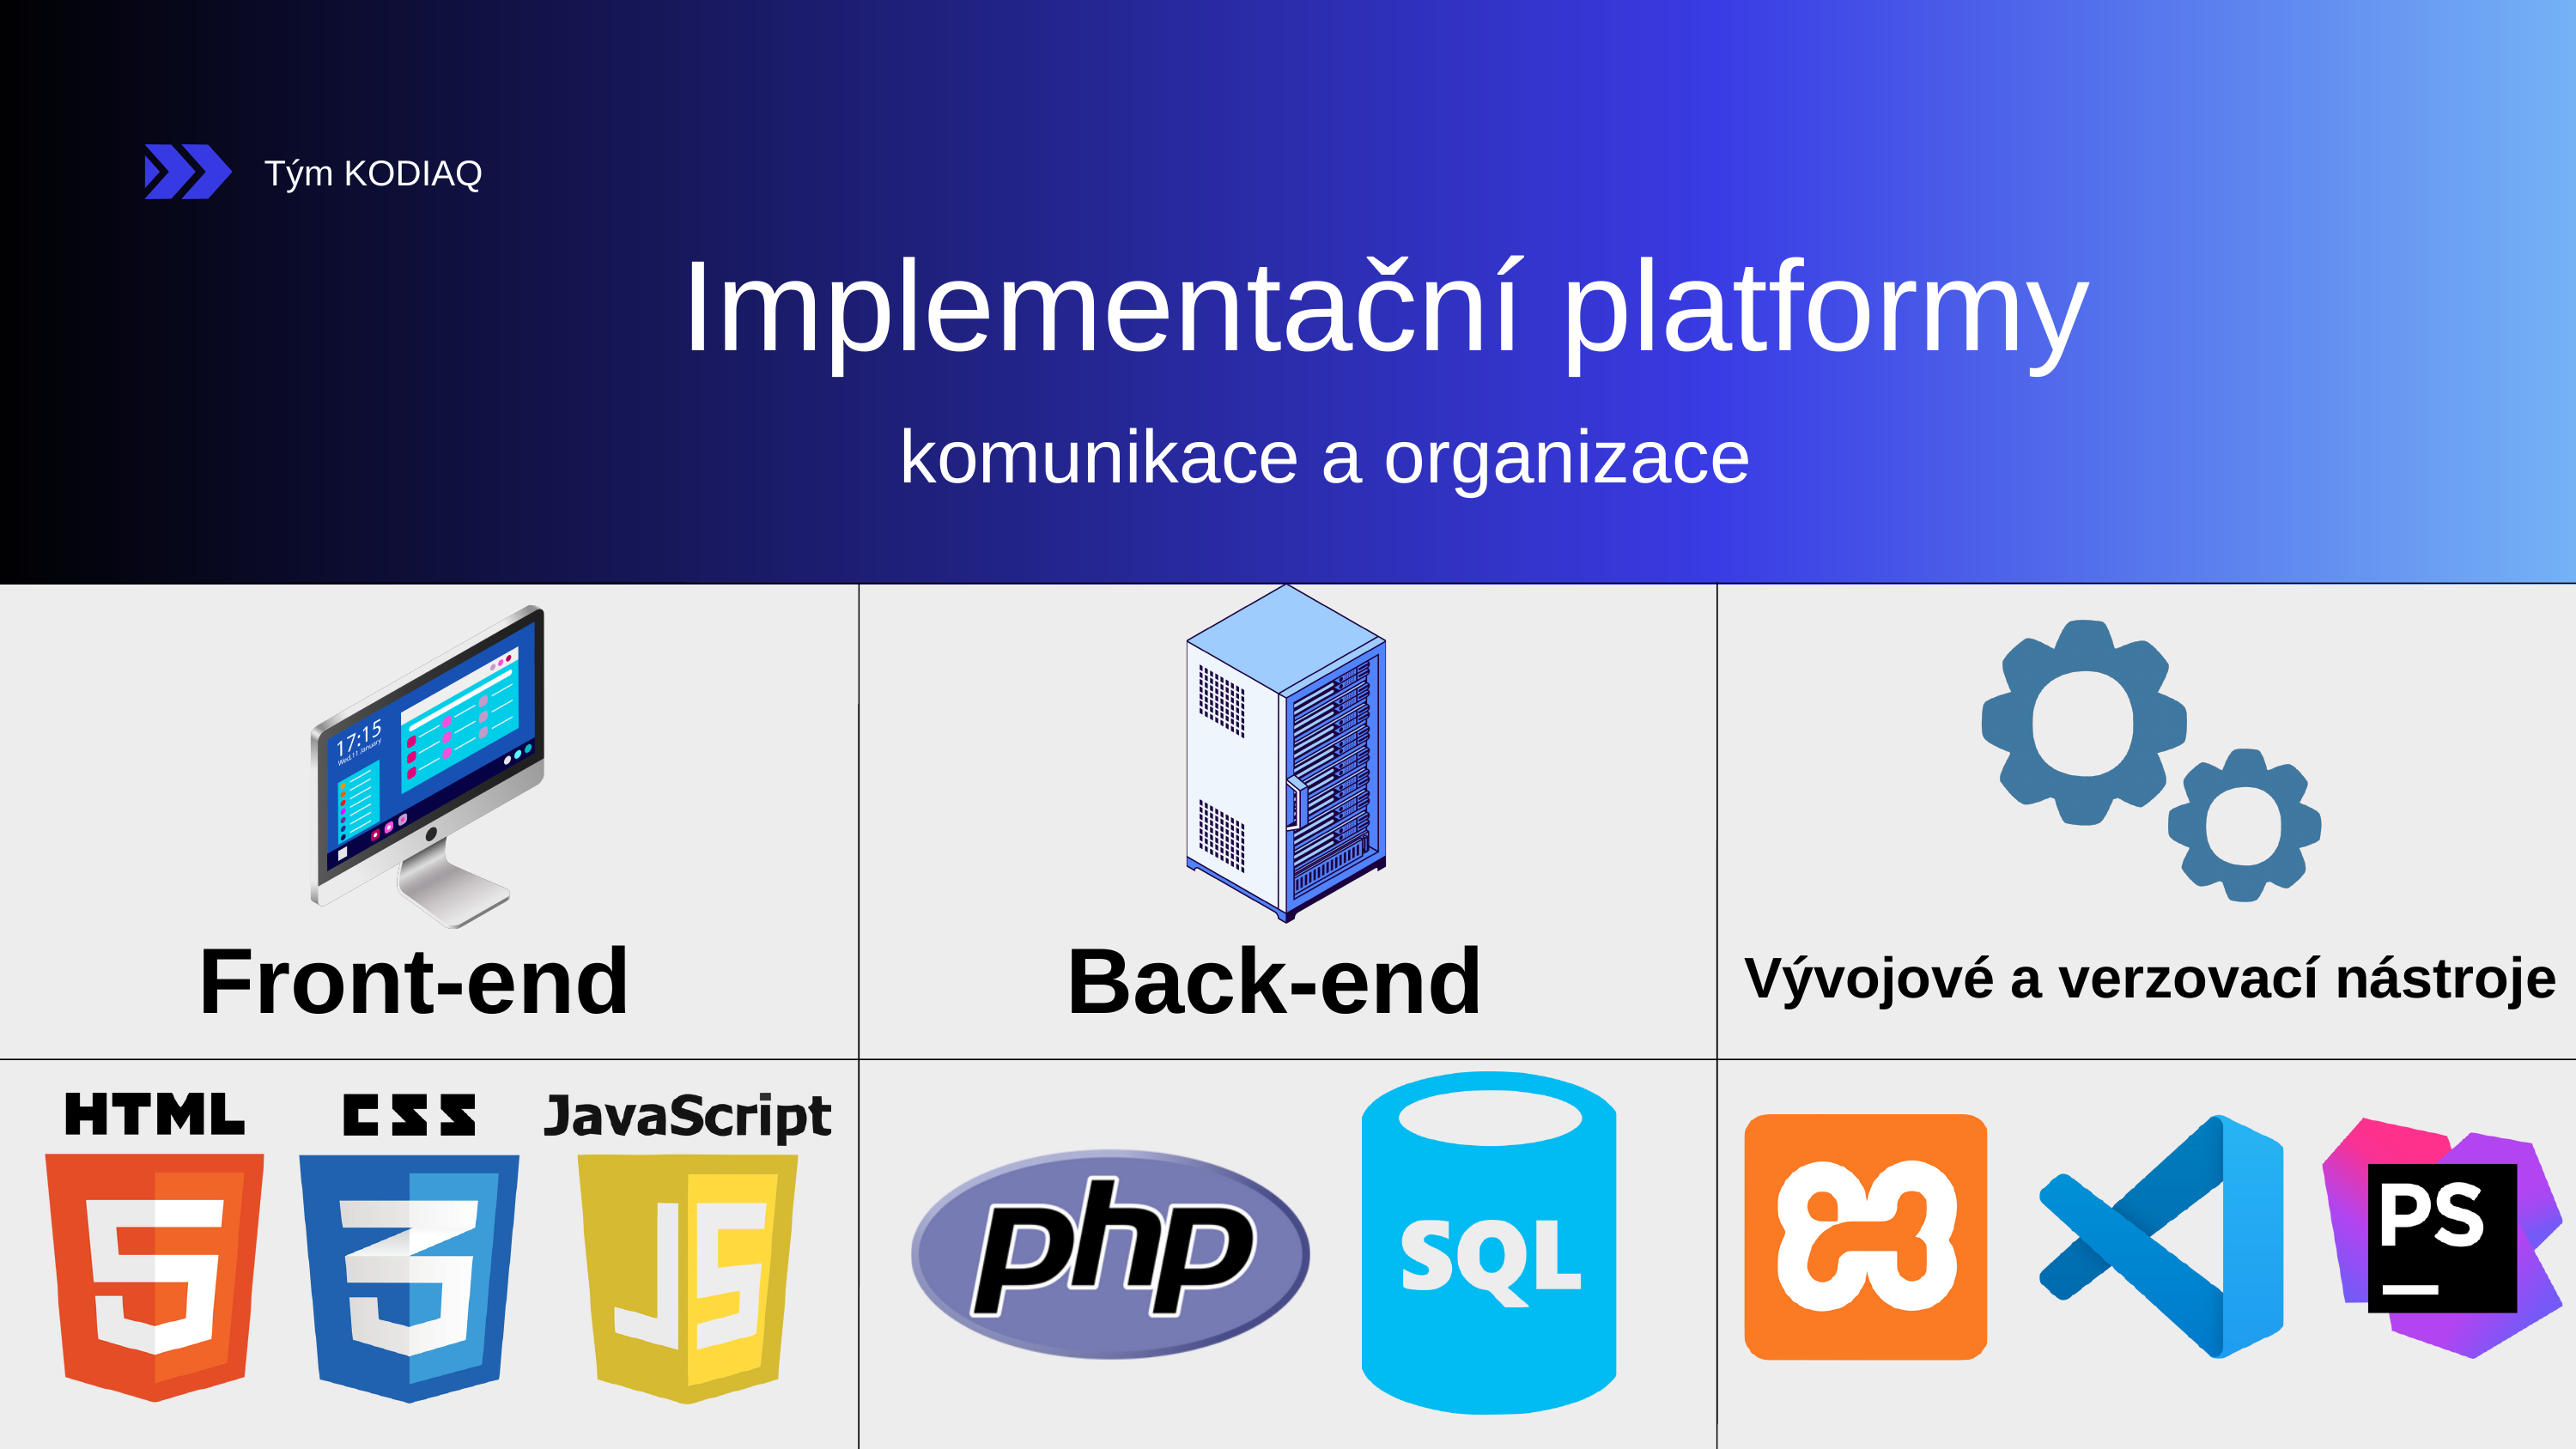

Tým KODIAQ
Implementační platformy
komunikace a organizace

Front-end
Back-end
Vývojové a verzovací nástroje